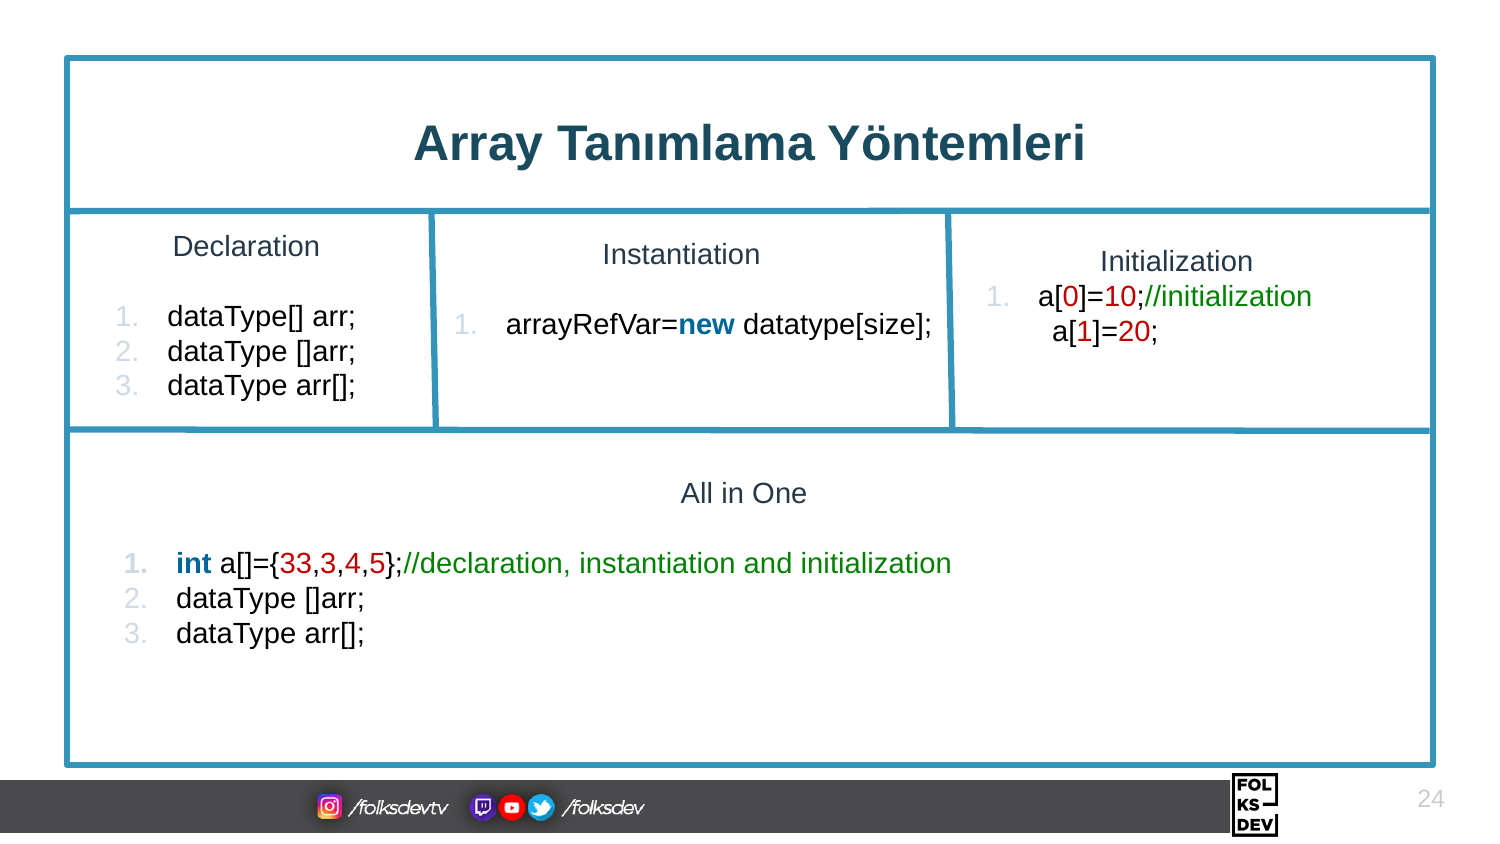

# Array Tanımlama Yöntemleri

Declaration

dataType[] arr;
dataType []arr;
dataType arr[];

Instantiation

arrayRefVar=new datatype[size];

Initialization
a[0]=10;//initialization
        a[1]=20;

All in One

int a[]={33,3,4,5};//declaration, instantiation and initialization
dataType []arr;
dataType arr[];

24